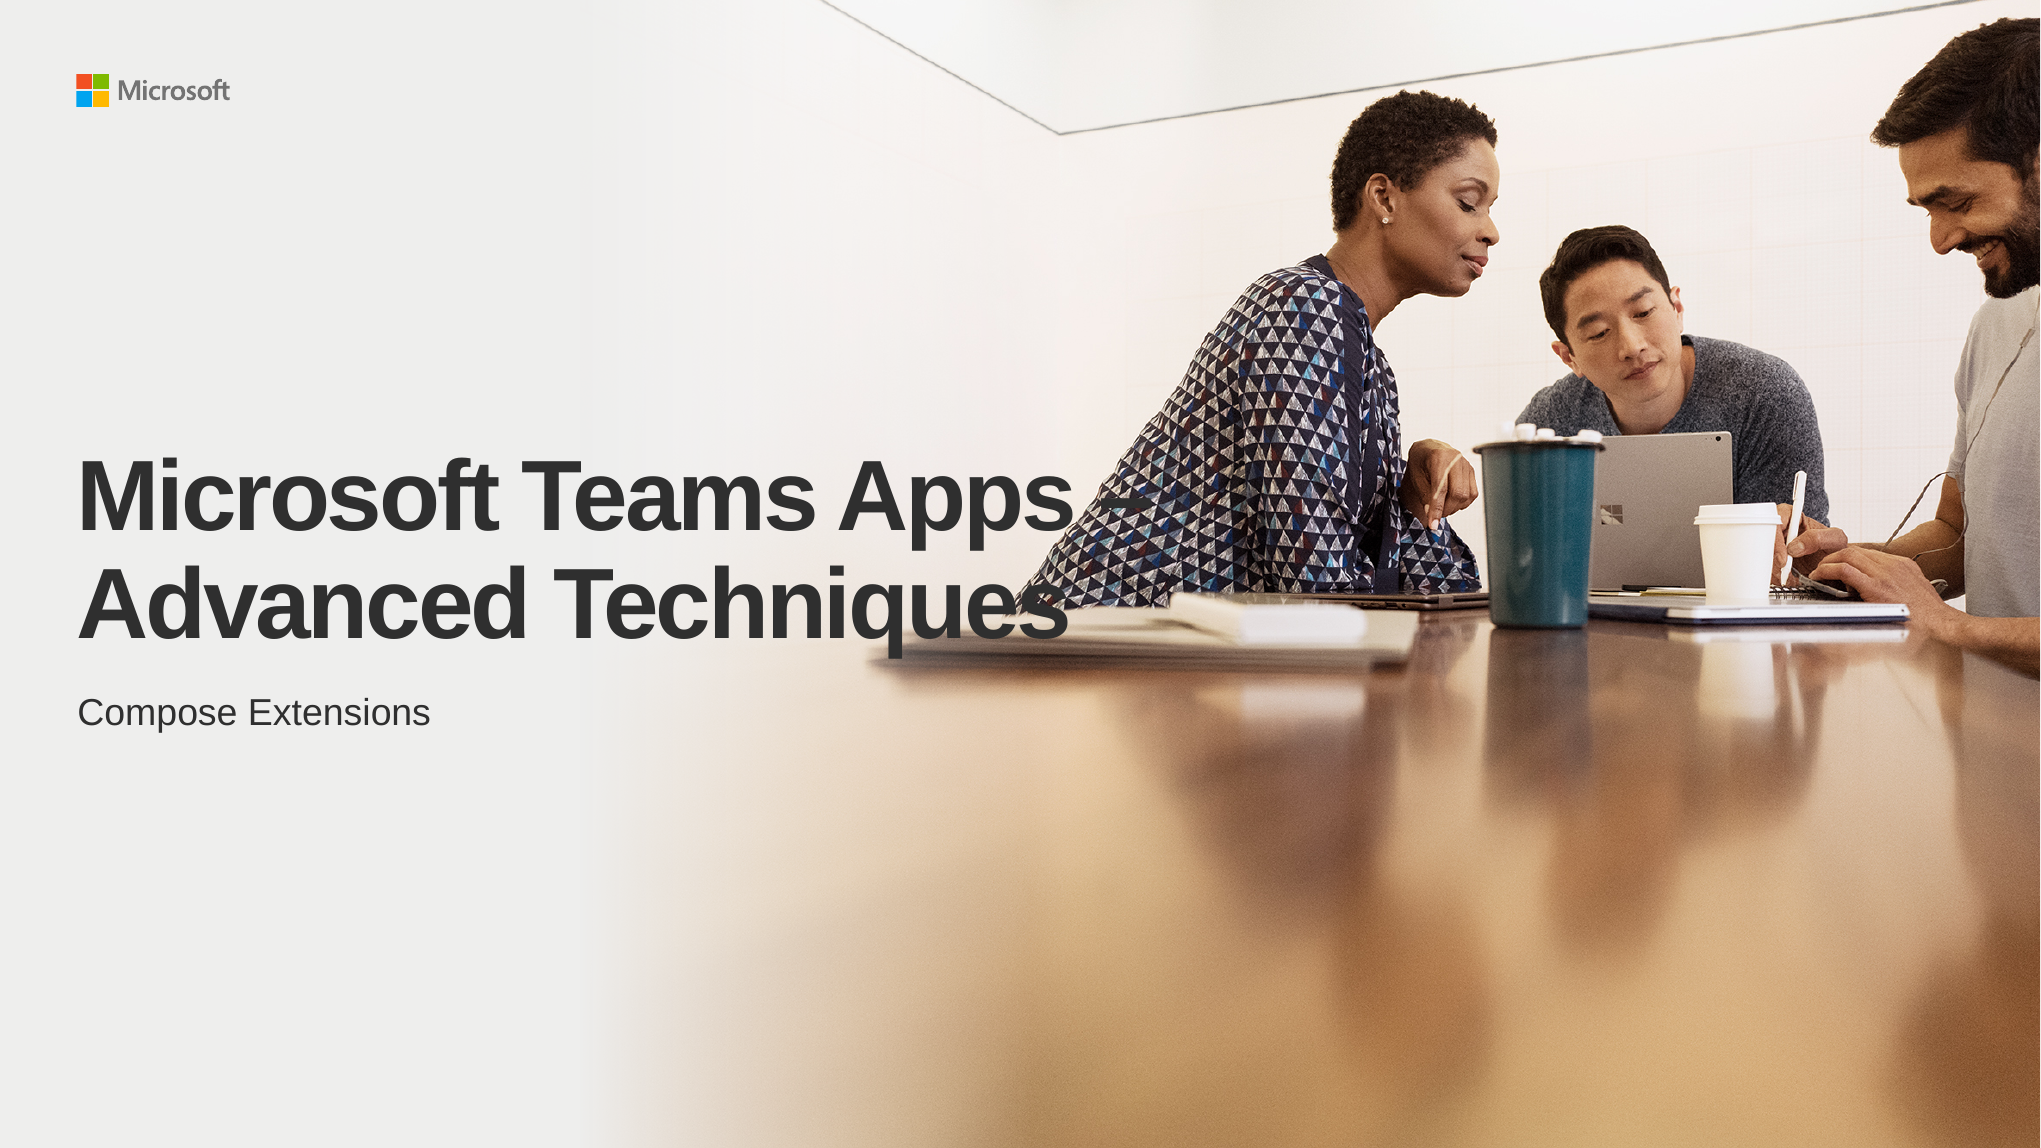

# Microsoft Teams Apps – Advanced Techniques
Compose Extensions-